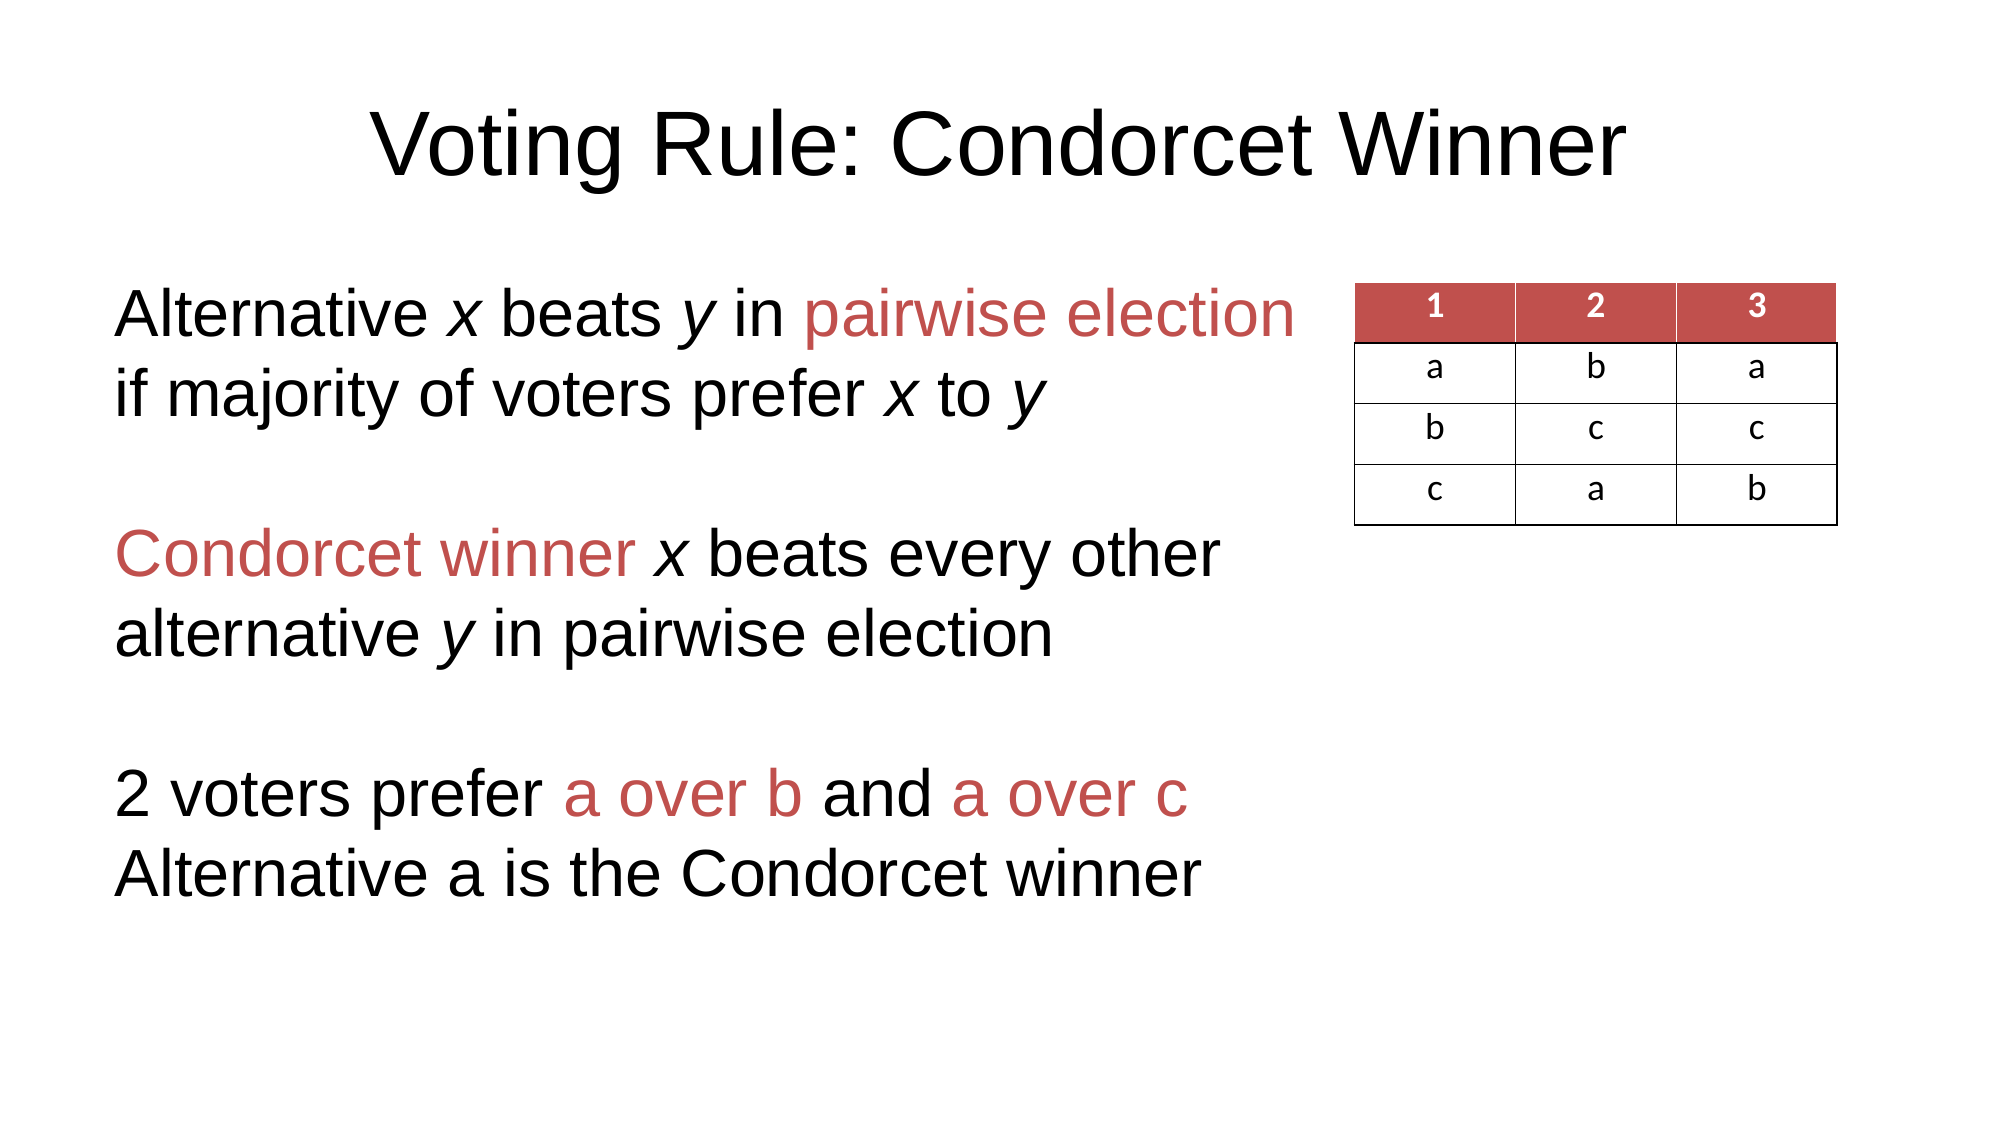

# Voting Rule: Condorcet Winner
Alternative x beats y in pairwise election if majority of voters prefer x to y

Condorcet winner x beats every other alternative y in pairwise election

2 voters prefer a over b and a over c
Alternative a is the Condorcet winner
| 1 | 2 | 3 |
| --- | --- | --- |
| a | b | a |
| b | c | c |
| c | a | b |